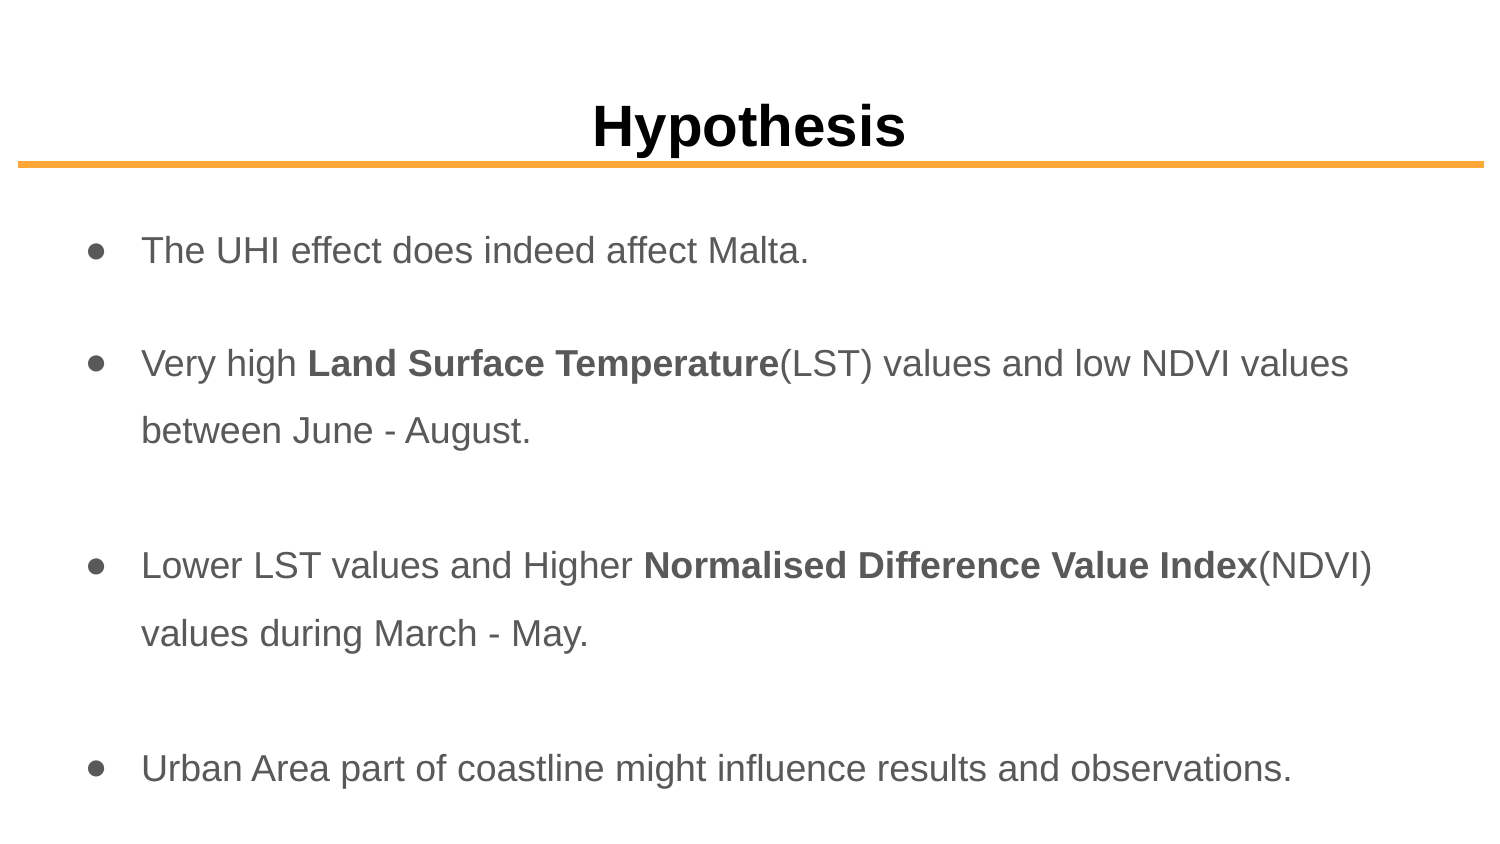

# Hypothesis
The UHI effect does indeed affect Malta.
Very high Land Surface Temperature(LST) values and low NDVI values between June - August.
Lower LST values and Higher Normalised Difference Value Index(NDVI) values during March - May.
Urban Area part of coastline might influence results and observations.